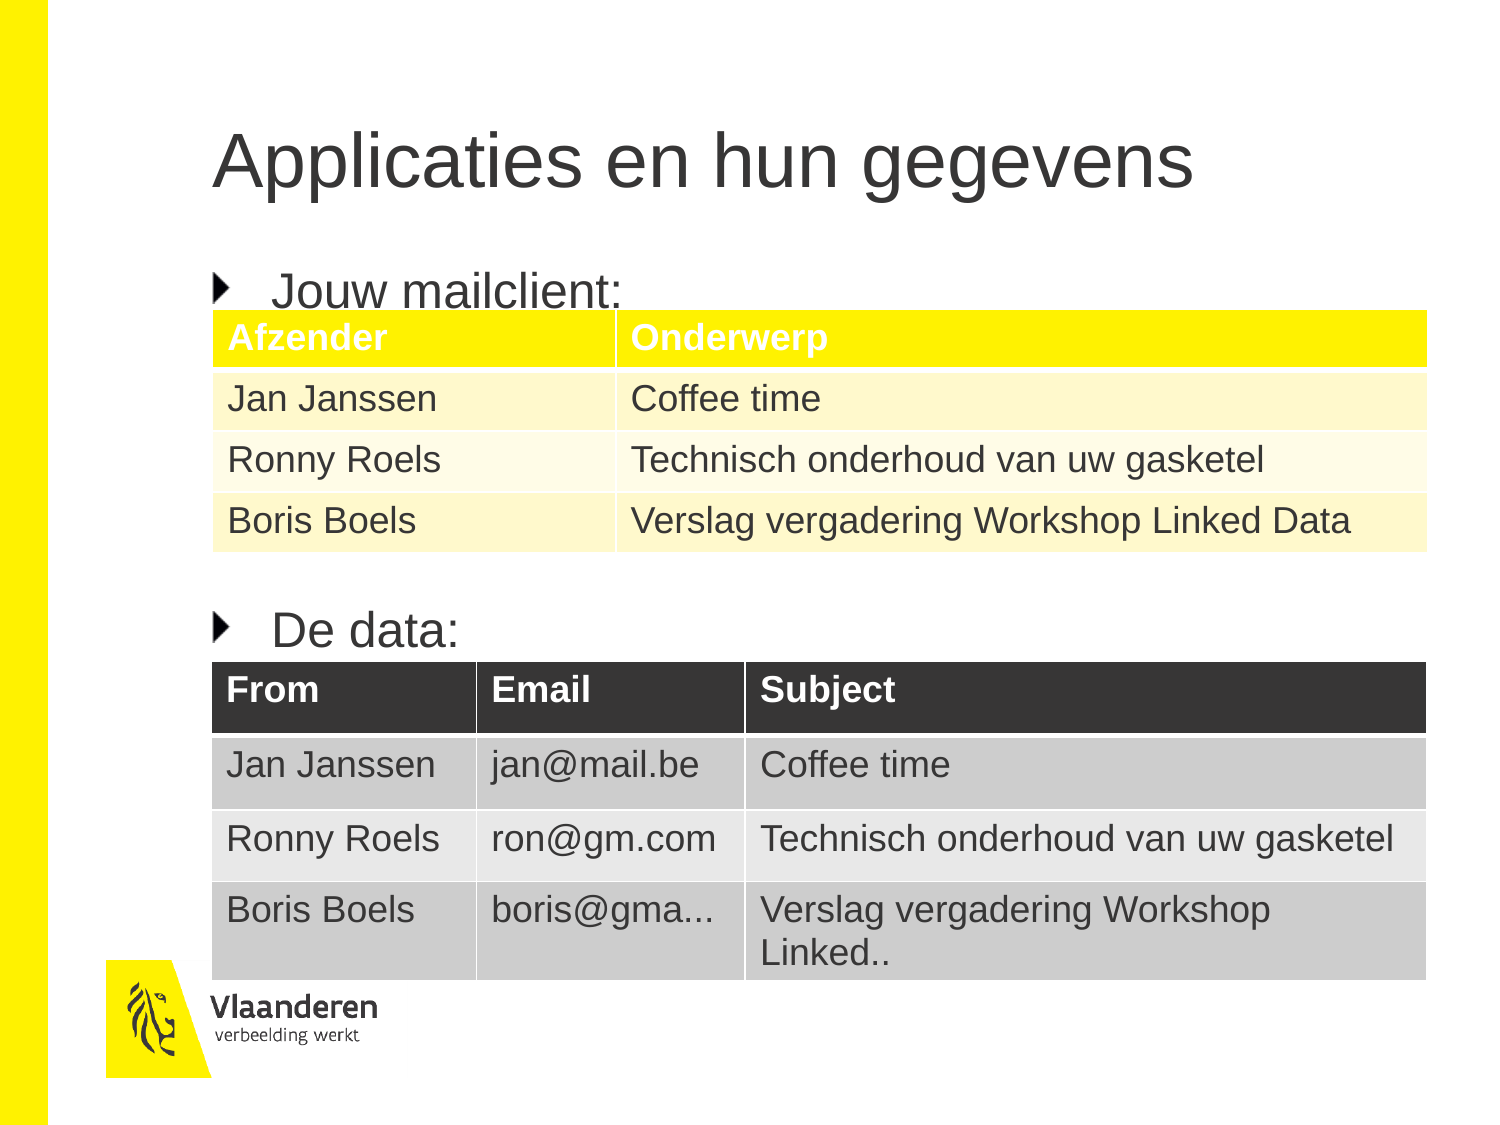

# Applicaties en hun gegevens
 Jouw mailclient:
| Afzender | Onderwerp |
| --- | --- |
| Jan Janssen | Coffee time |
| Ronny Roels | Technisch onderhoud van uw gasketel |
| Boris Boels | Verslag vergadering Workshop Linked Data |
 De data:
| From | Email | Subject |
| --- | --- | --- |
| Jan Janssen | jan@mail.be | Coffee time |
| Ronny Roels | ron@gm.com | Technisch onderhoud van uw gasketel |
| Boris Boels | boris@gma... | Verslag vergadering Workshop Linked.. |